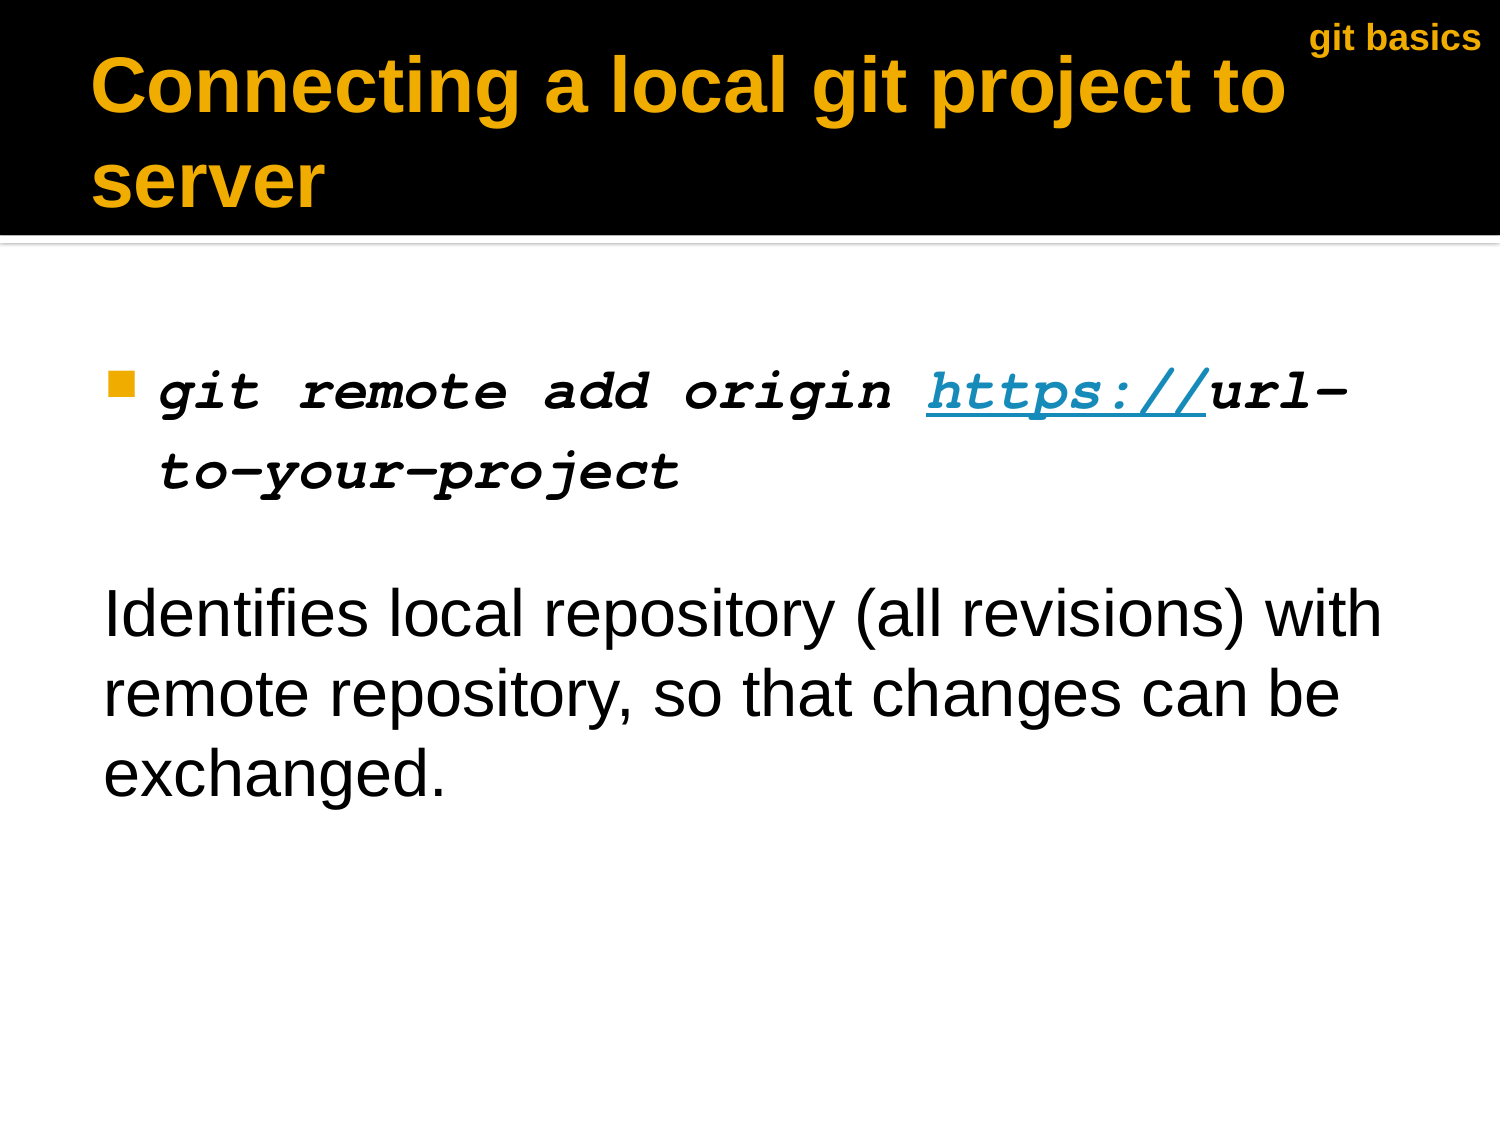

git basics
# Connecting a local git project to server
git remote add origin https://url-to-your-project

Identifies local repository (all revisions) with remote repository, so that changes can be exchanged.